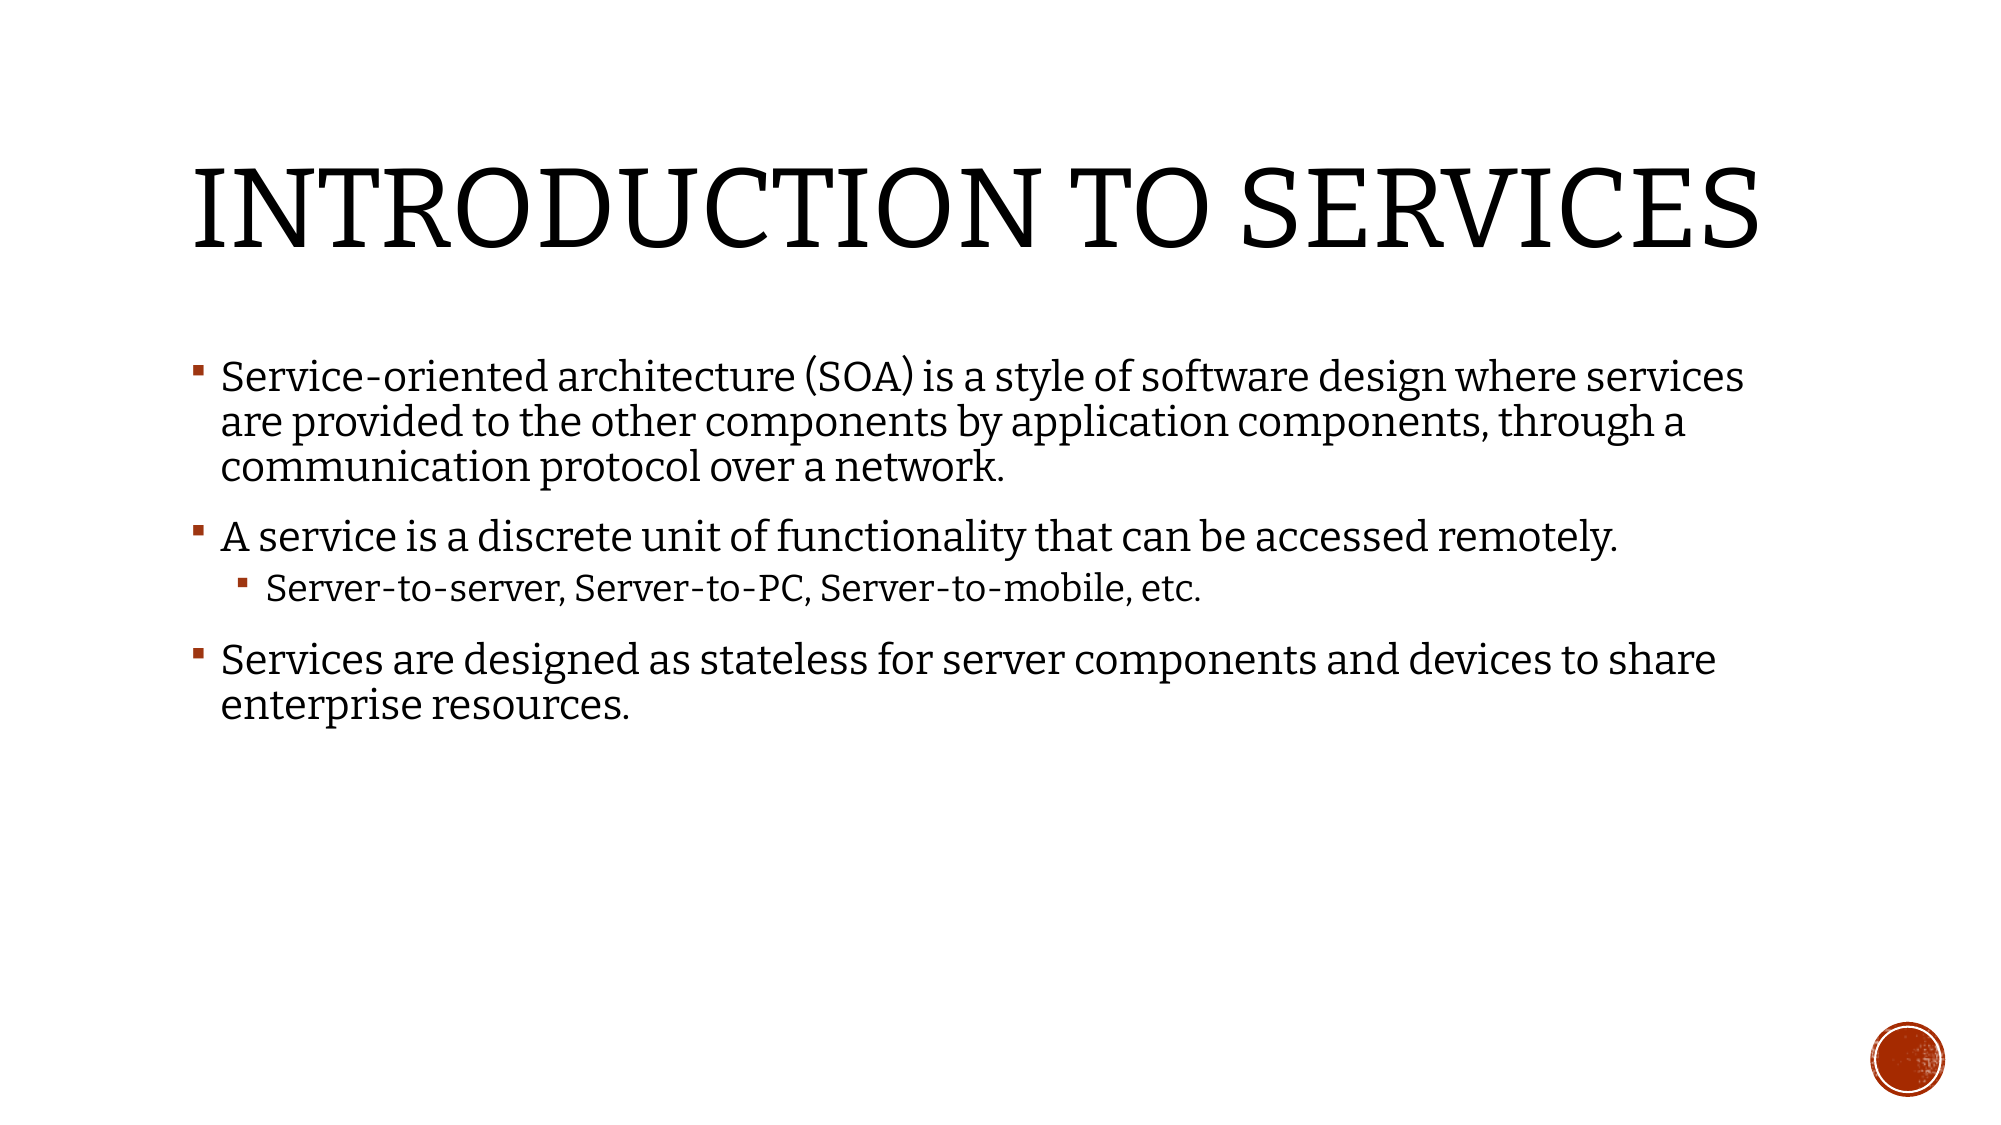

# Introduction to Services
Service-oriented architecture (SOA) is a style of software design where services are provided to the other components by application components, through a communication protocol over a network.
A service is a discrete unit of functionality that can be accessed remotely.
Server-to-server, Server-to-PC, Server-to-mobile, etc.
Services are designed as stateless for server components and devices to share enterprise resources.